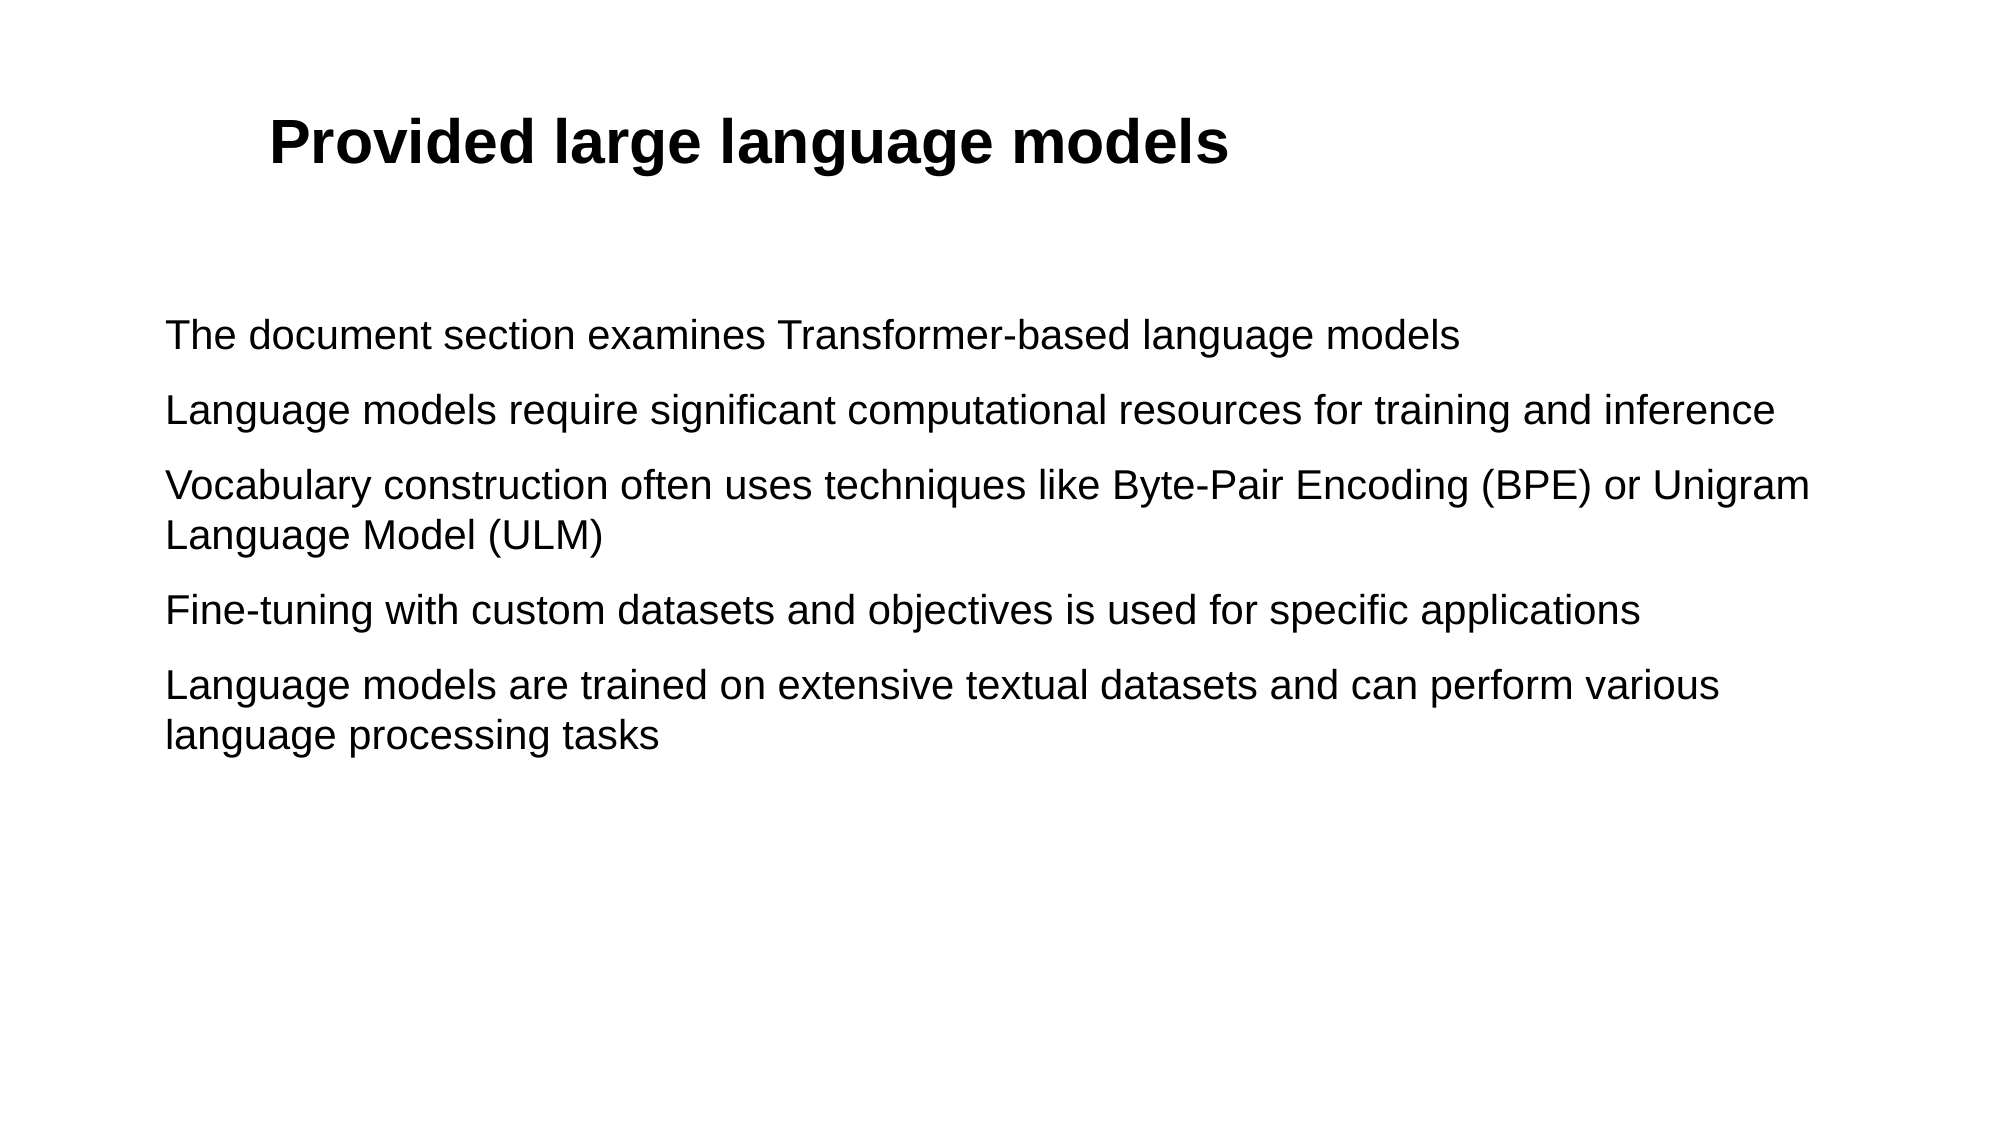

# Provided large language models

The document section examines Transformer-based language models
Language models require significant computational resources for training and inference
Vocabulary construction often uses techniques like Byte-Pair Encoding (BPE) or Unigram Language Model (ULM)
Fine-tuning with custom datasets and objectives is used for specific applications
Language models are trained on extensive textual datasets and can perform various language processing tasks